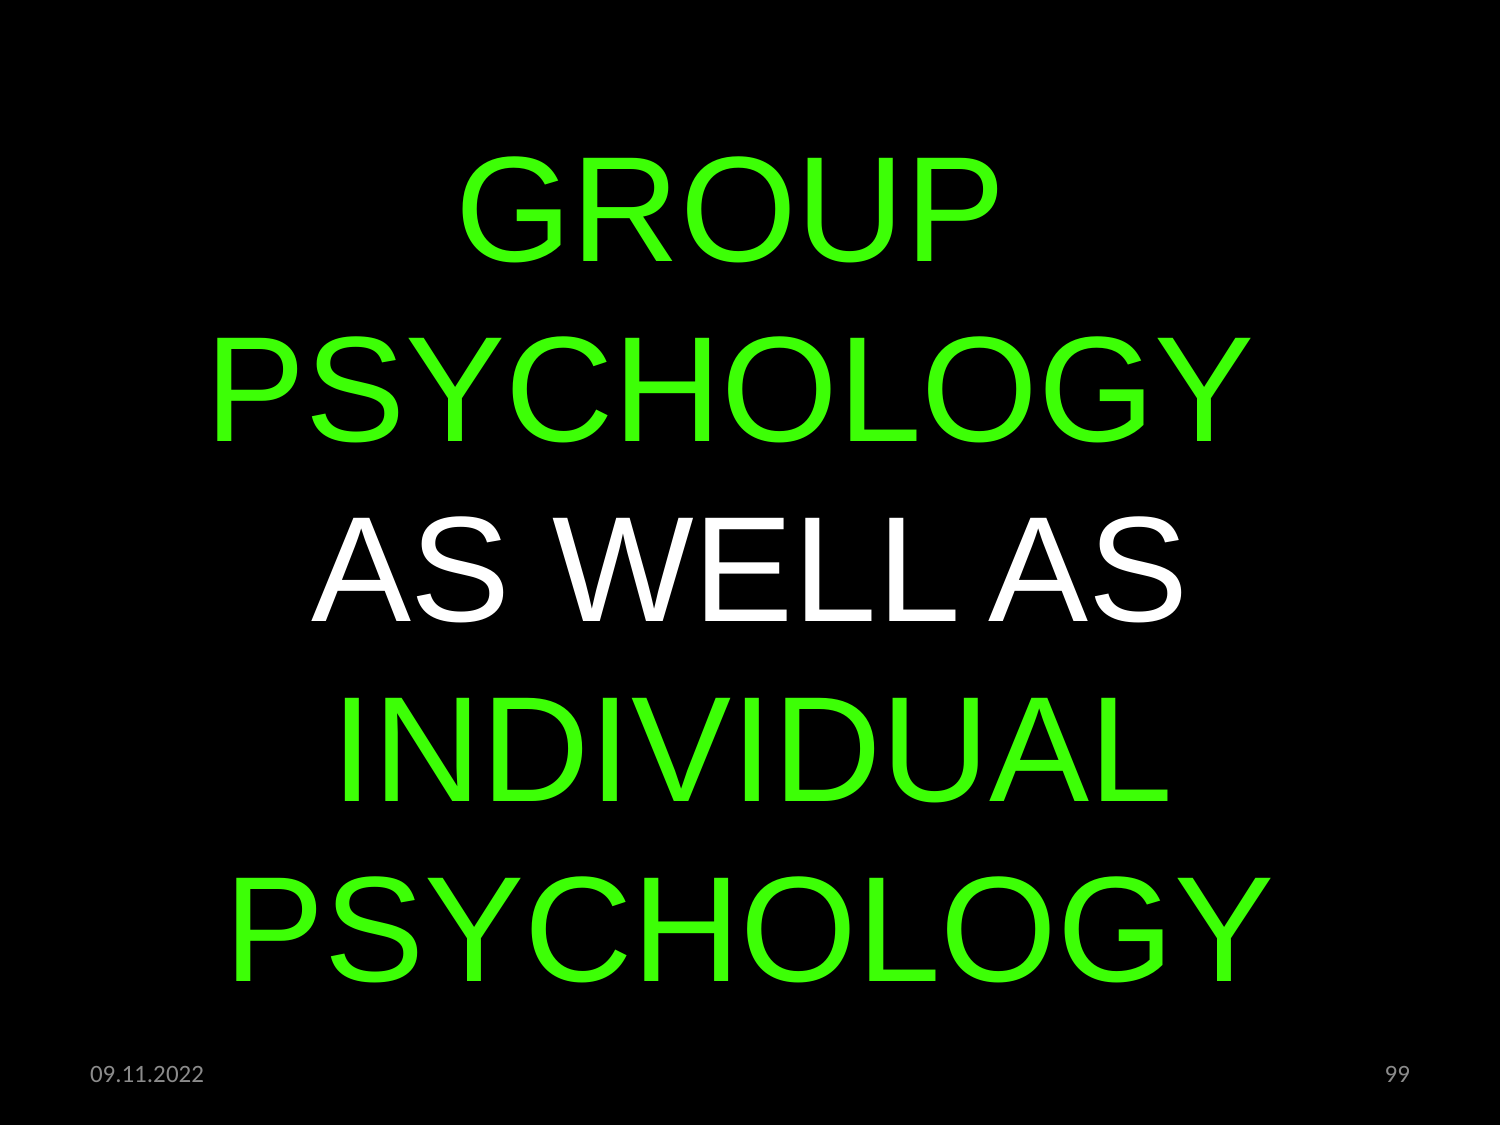

GROUP
PSYCHOLOGY
AS WELL AS INDIVIDUAL PSYCHOLOGY
09.11.2022
99